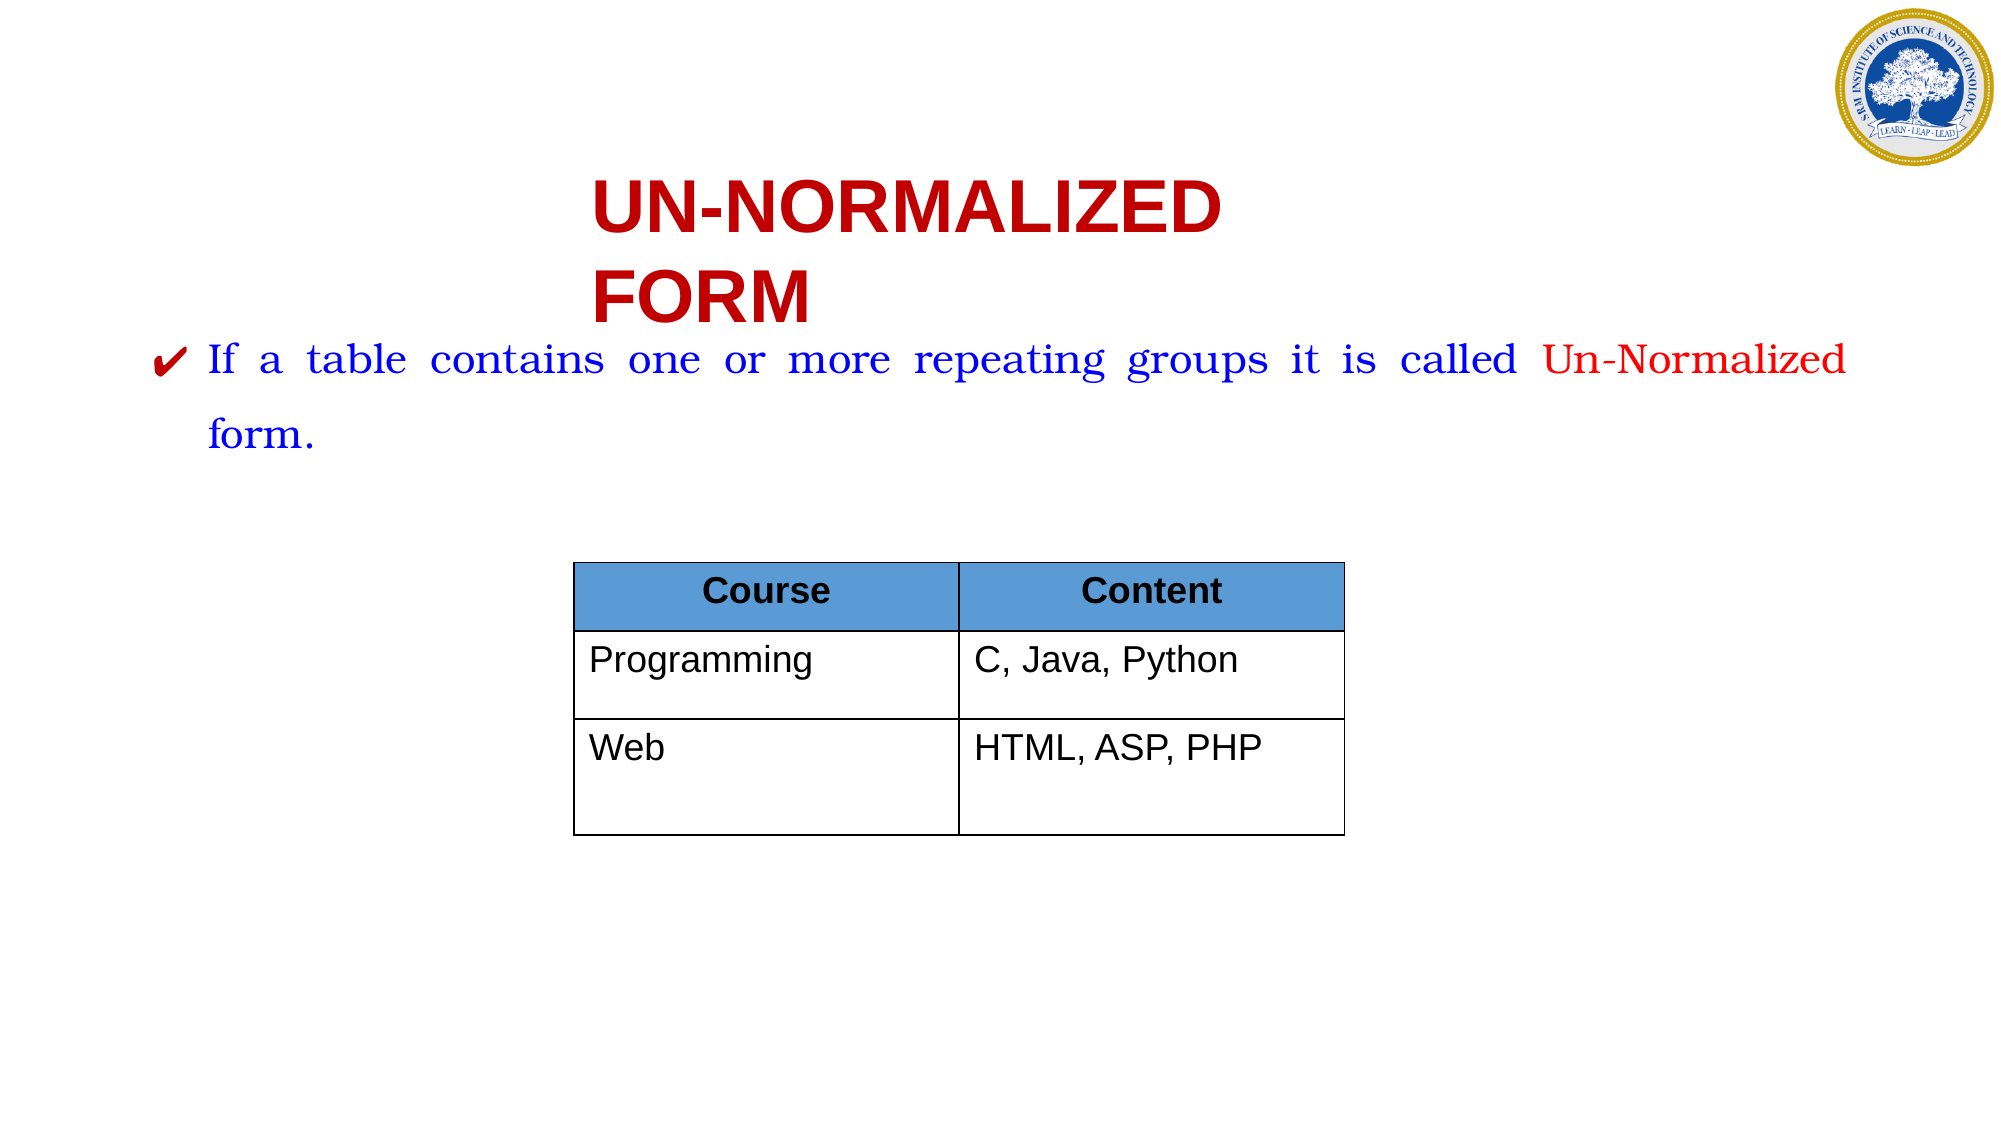

UN-NORMALIZED FORM
If a table contains one or more repeating groups it is called Un-Normalized form.

| Course | Content |
| --- | --- |
| Programming | C, Java, Python |
| Web | HTML, ASP, PHP |